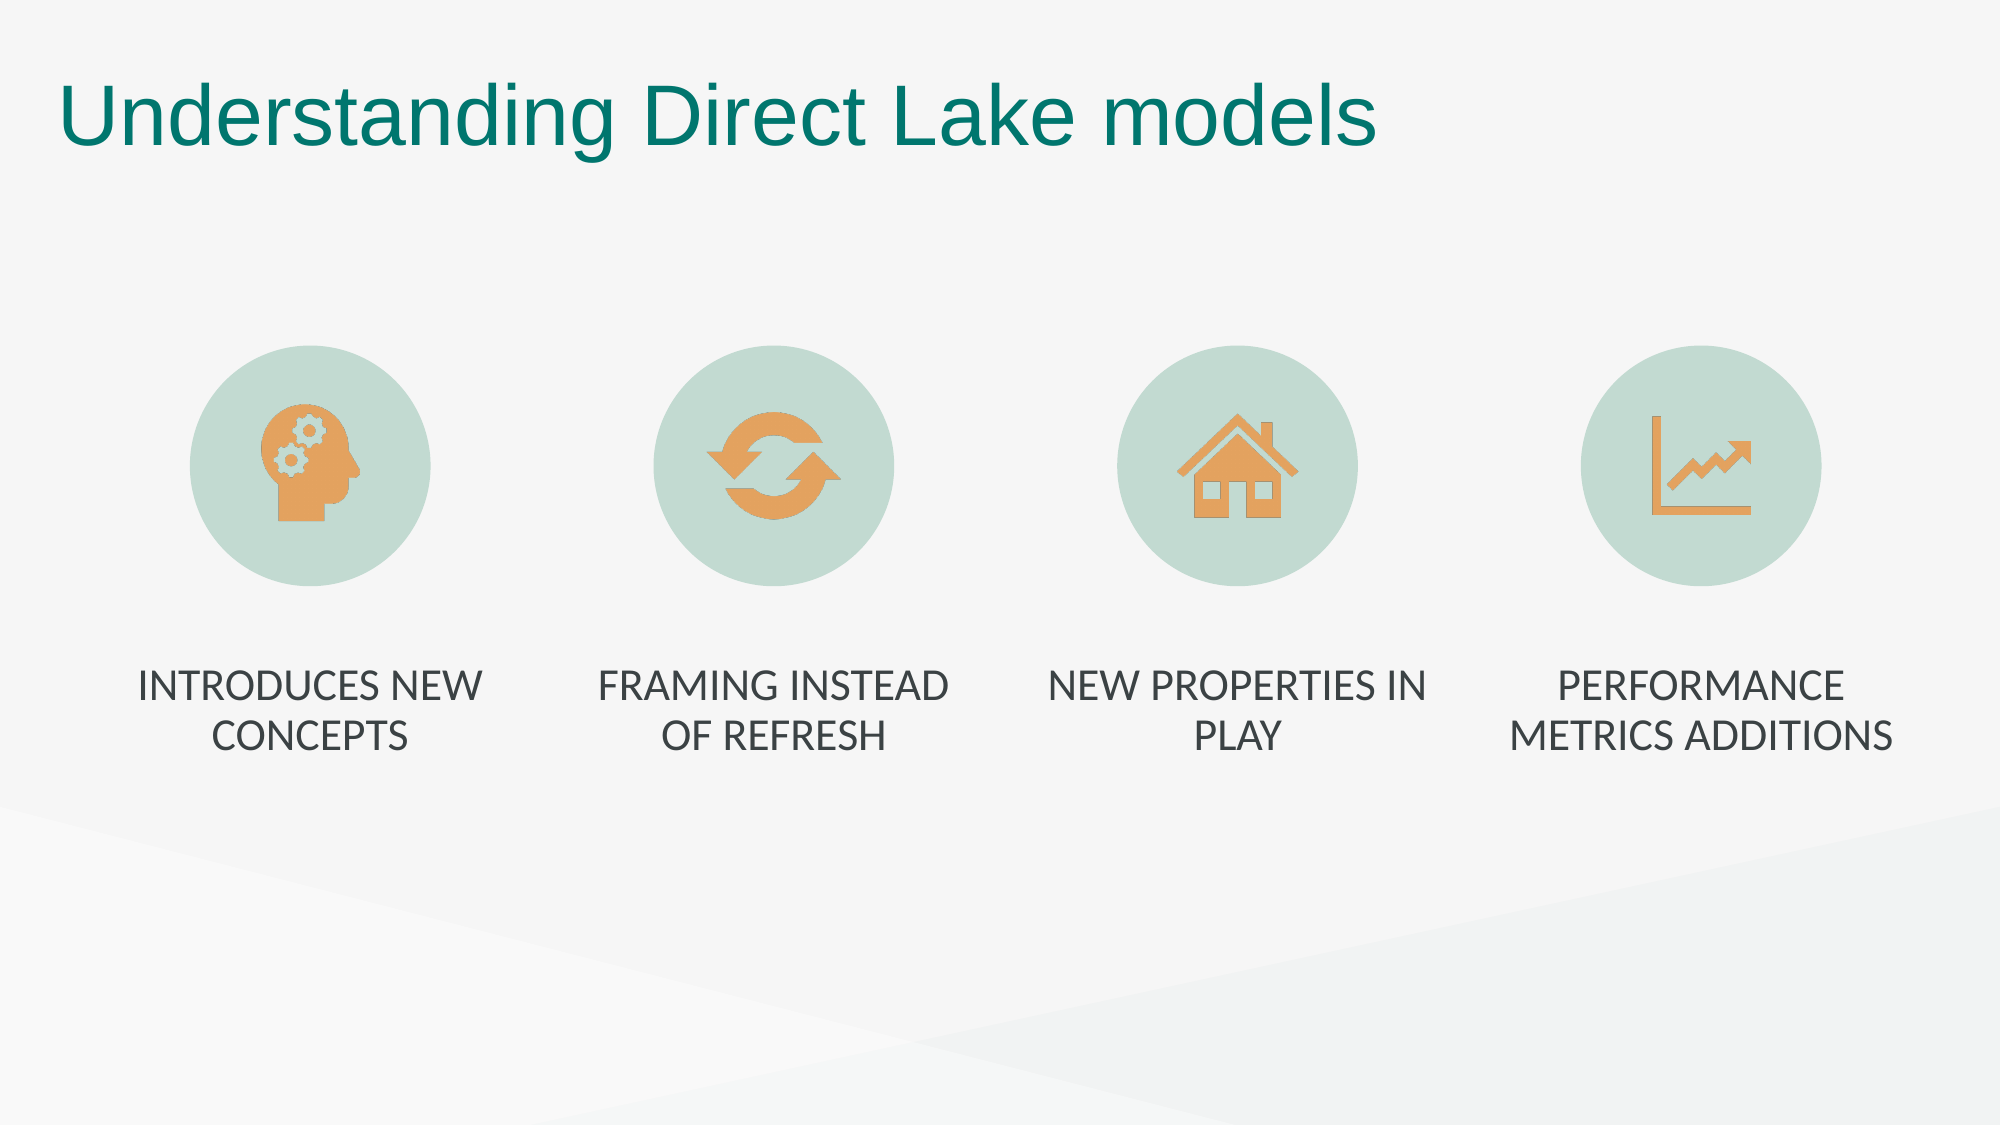

# Understanding Direct Lake models

Introduces new concepts
Framing instead of refresh
New properties in play
Performance metrics additions